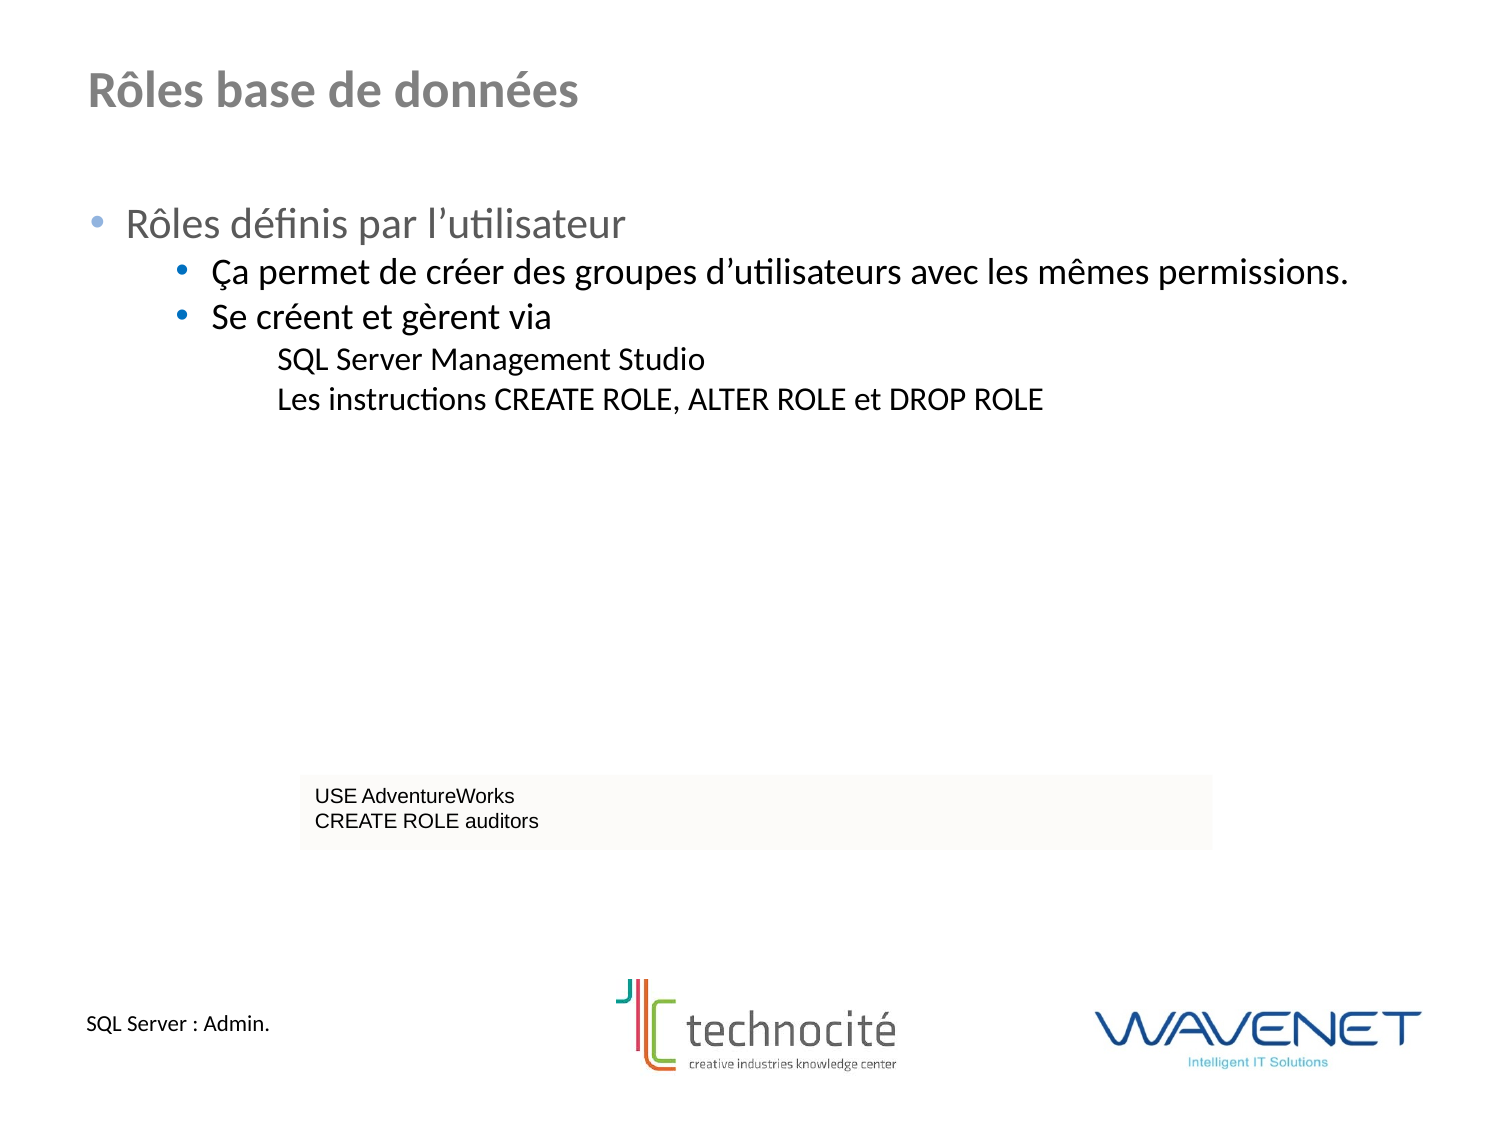

Rôles base de données
Rôles définis par l’utilisateur
Ça permet de créer des groupes d’utilisateurs avec les mêmes permissions.
Se créent et gèrent via
SQL Server Management Studio
Les instructions CREATE ROLE, ALTER ROLE et DROP ROLE

USE AdventureWorks
CREATE ROLE auditors
SQL Server : Admin.